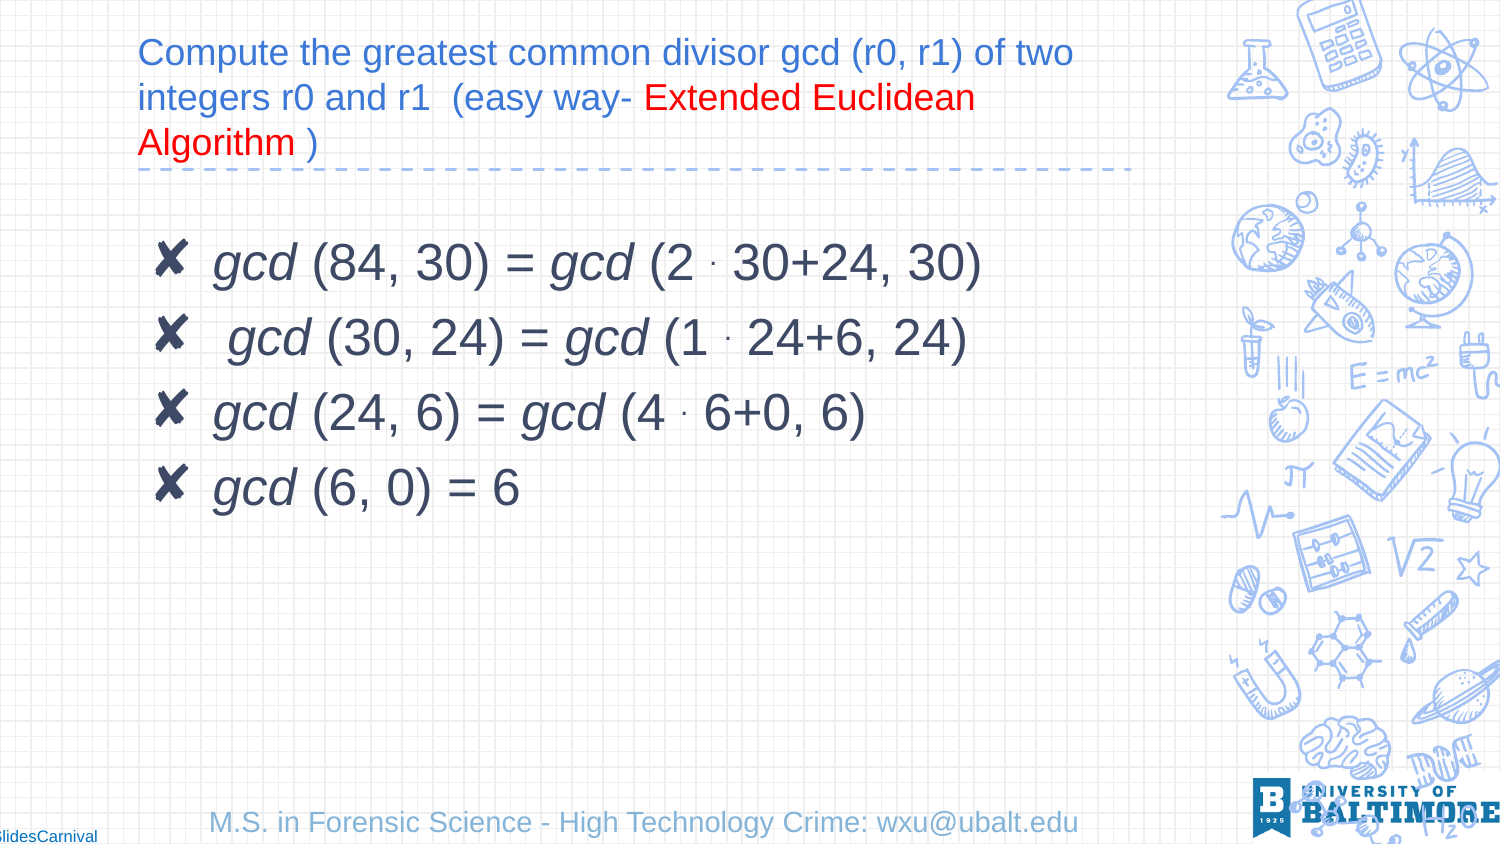

# Compute the greatest common divisor gcd (r0, r1) of two integers r0 and r1  (easy way- Extended Euclidean Algorithm )
gcd (84, 30) = gcd (2 . 30+24, 30)
 gcd (30, 24) = gcd (1 . 24+6, 24)
gcd (24, 6) = gcd (4 . 6+0, 6)
gcd (6, 0) = 6